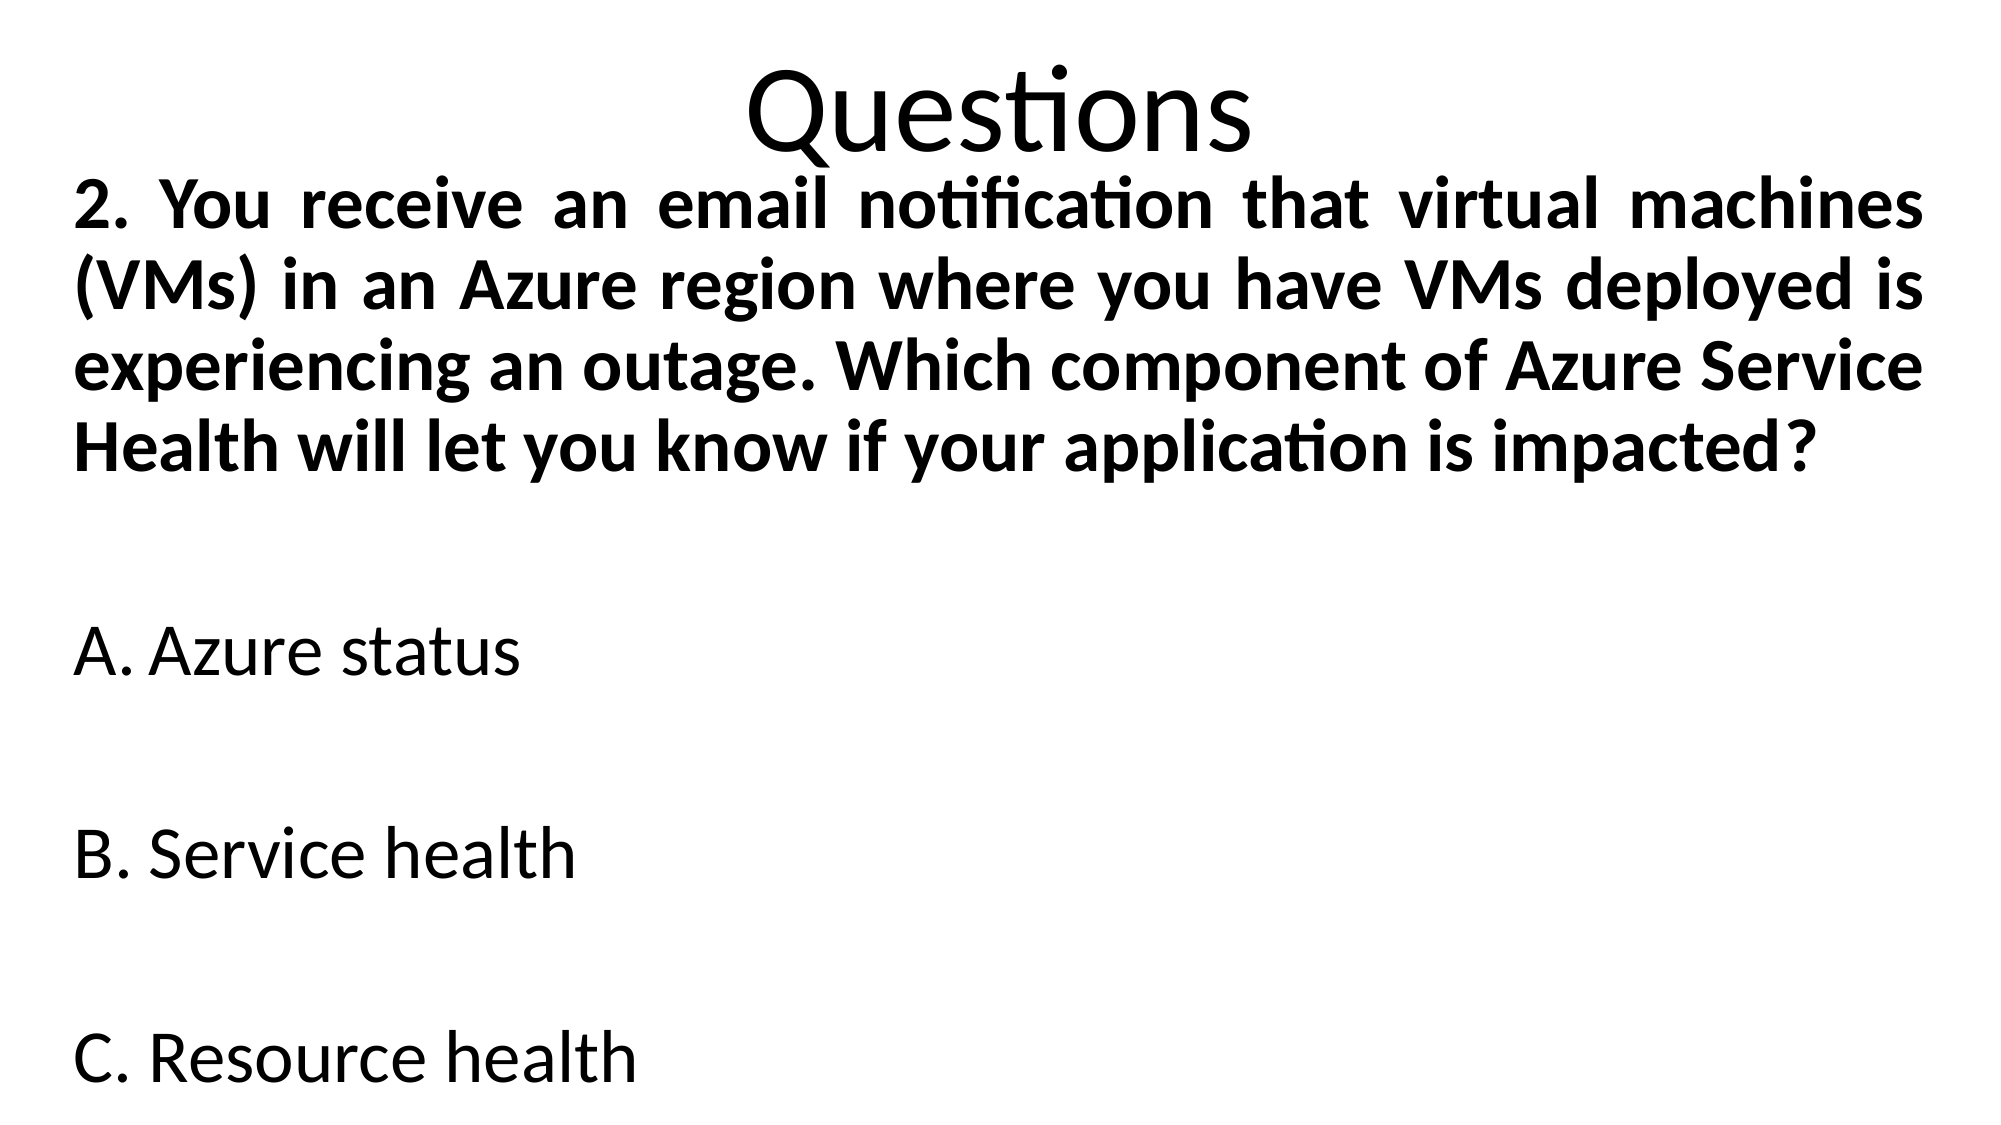

# Questions
2. You receive an email notification that virtual machines (VMs) in an Azure region where you have VMs deployed is experiencing an outage. Which component of Azure Service Health will let you know if your application is impacted?

Azure status

Service health

Resource health